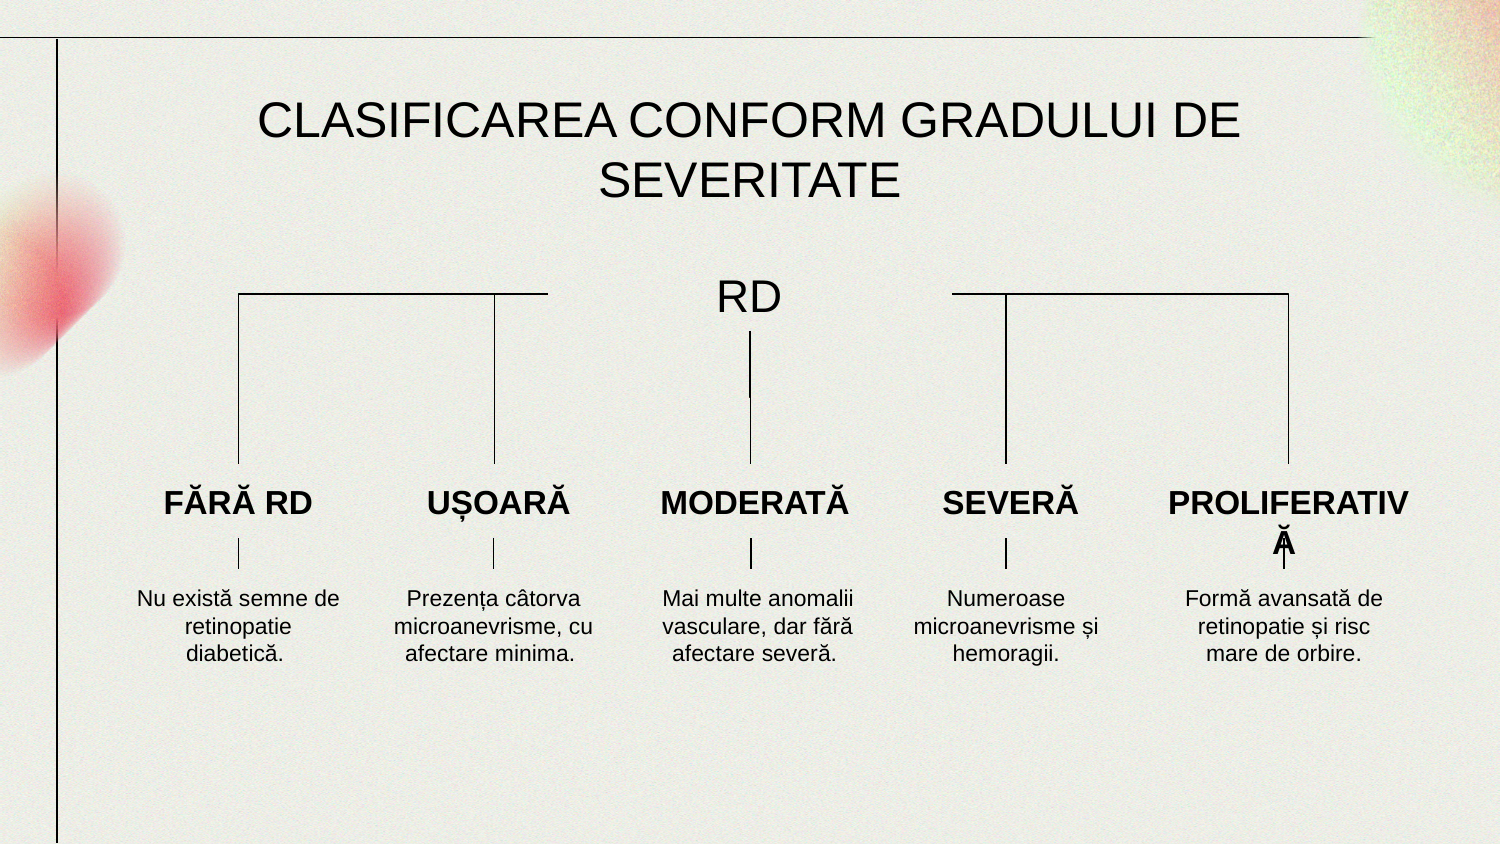

# CLASIFICAREA CONFORM GRADULUI DE SEVERITATE
RD
FĂRĂ RD
 UȘOARĂ
 MODERATĂ
 SEVERĂ
 PROLIFERATIVĂ
Prezența câtorva microanevrisme, cu afectare minima.
Nu există semne de retinopatie diabetică.
Mai multe anomalii vasculare, dar fără afectare severă.
Numeroase microanevrisme și hemoragii.
Formă avansată de retinopatie și risc mare de orbire.